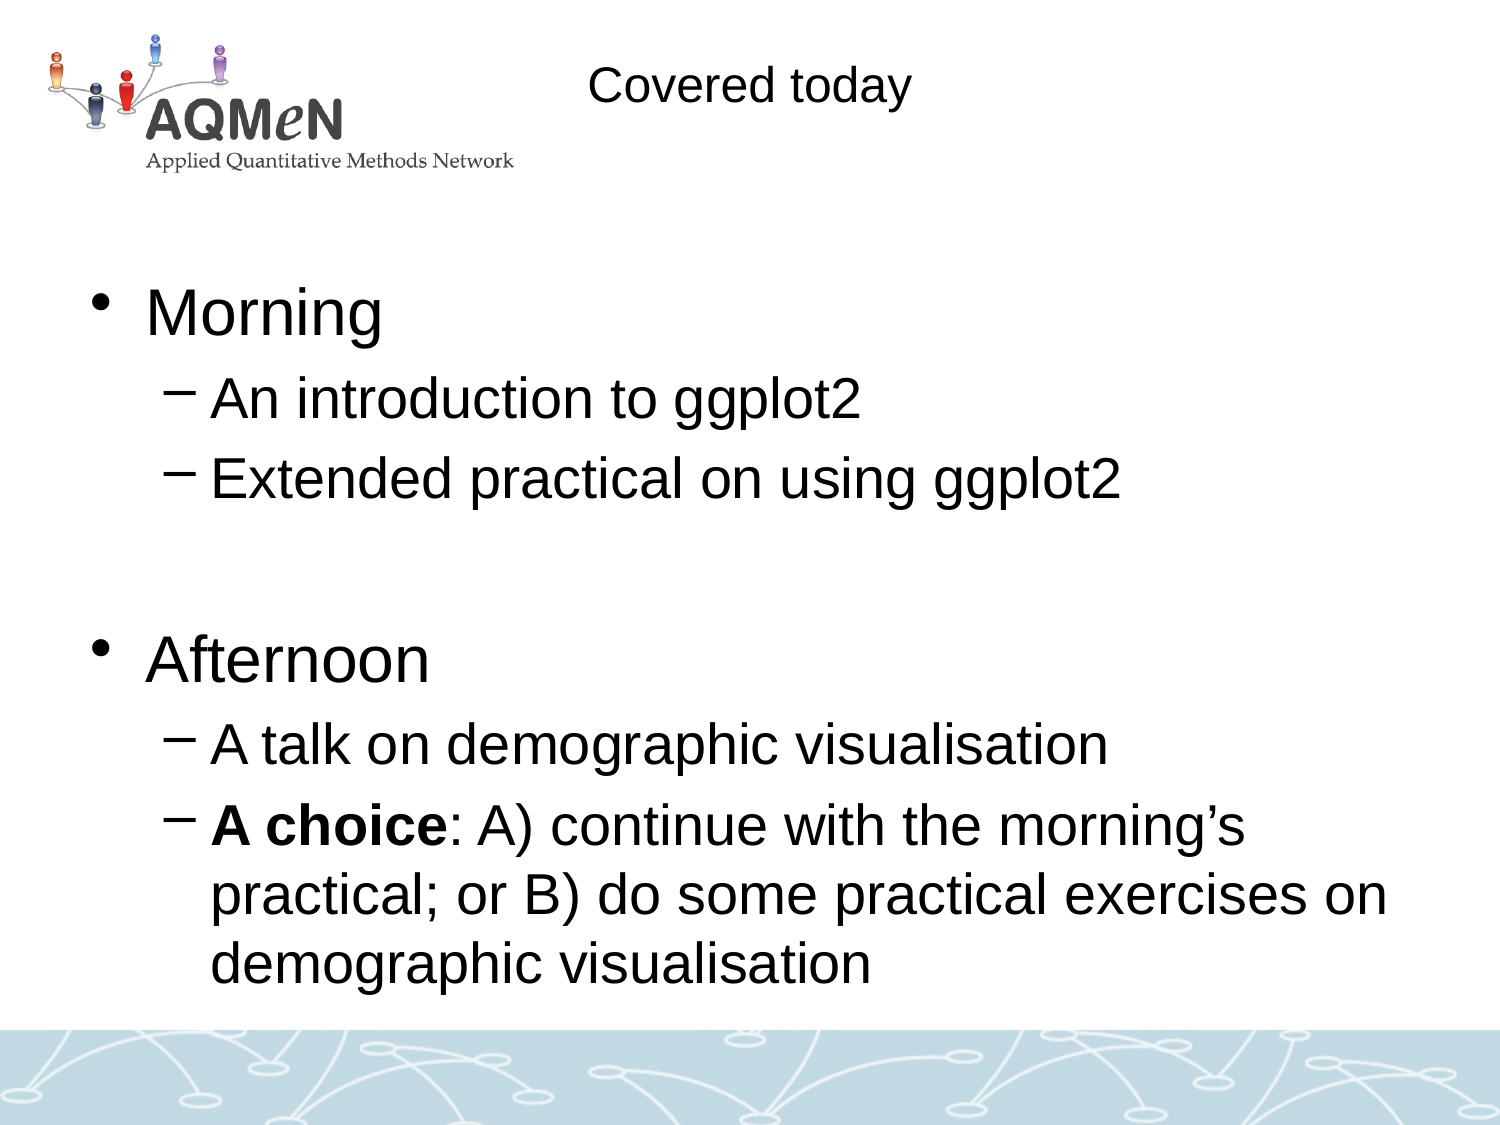

# Covered today
Morning
An introduction to ggplot2
Extended practical on using ggplot2

Afternoon
A talk on demographic visualisation
A choice: A) continue with the morning’s practical; or B) do some practical exercises on demographic visualisation